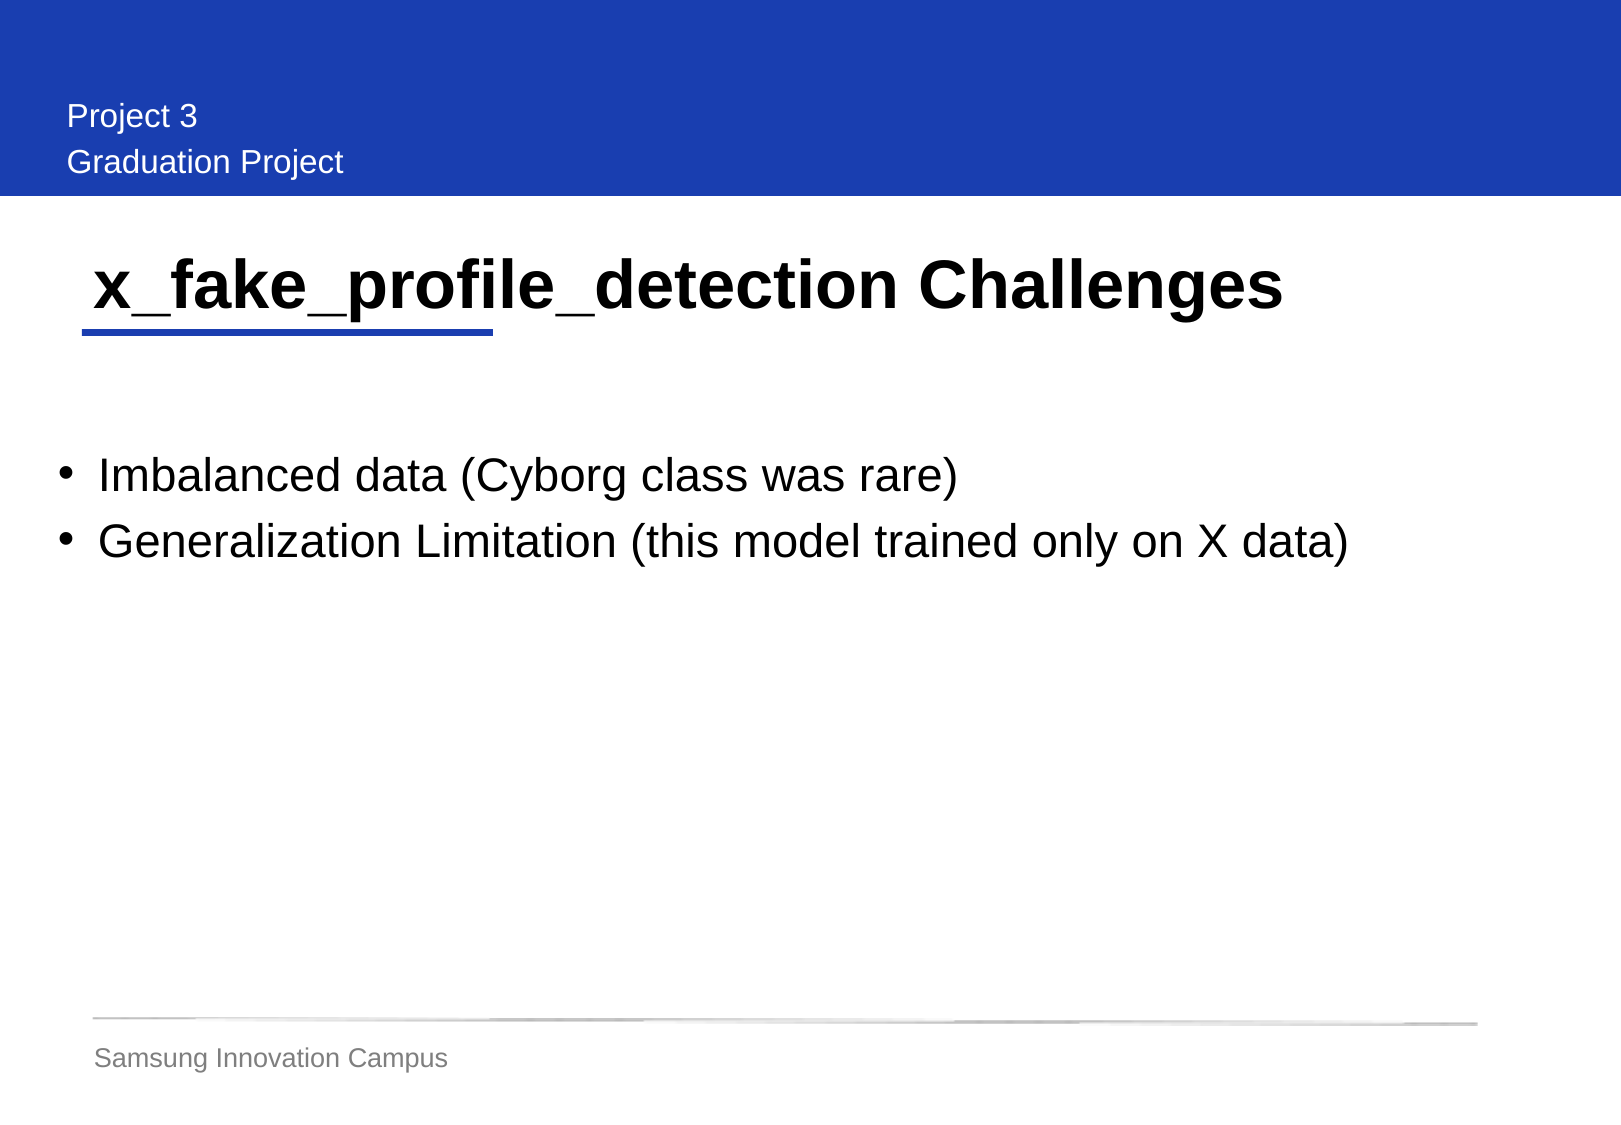

Project 3
Graduation Project
x_fake_profile_detection Challenges

Imbalanced data (Cyborg class was rare)
Generalization Limitation (this model trained only on X data)

Samsung Innovation Campus